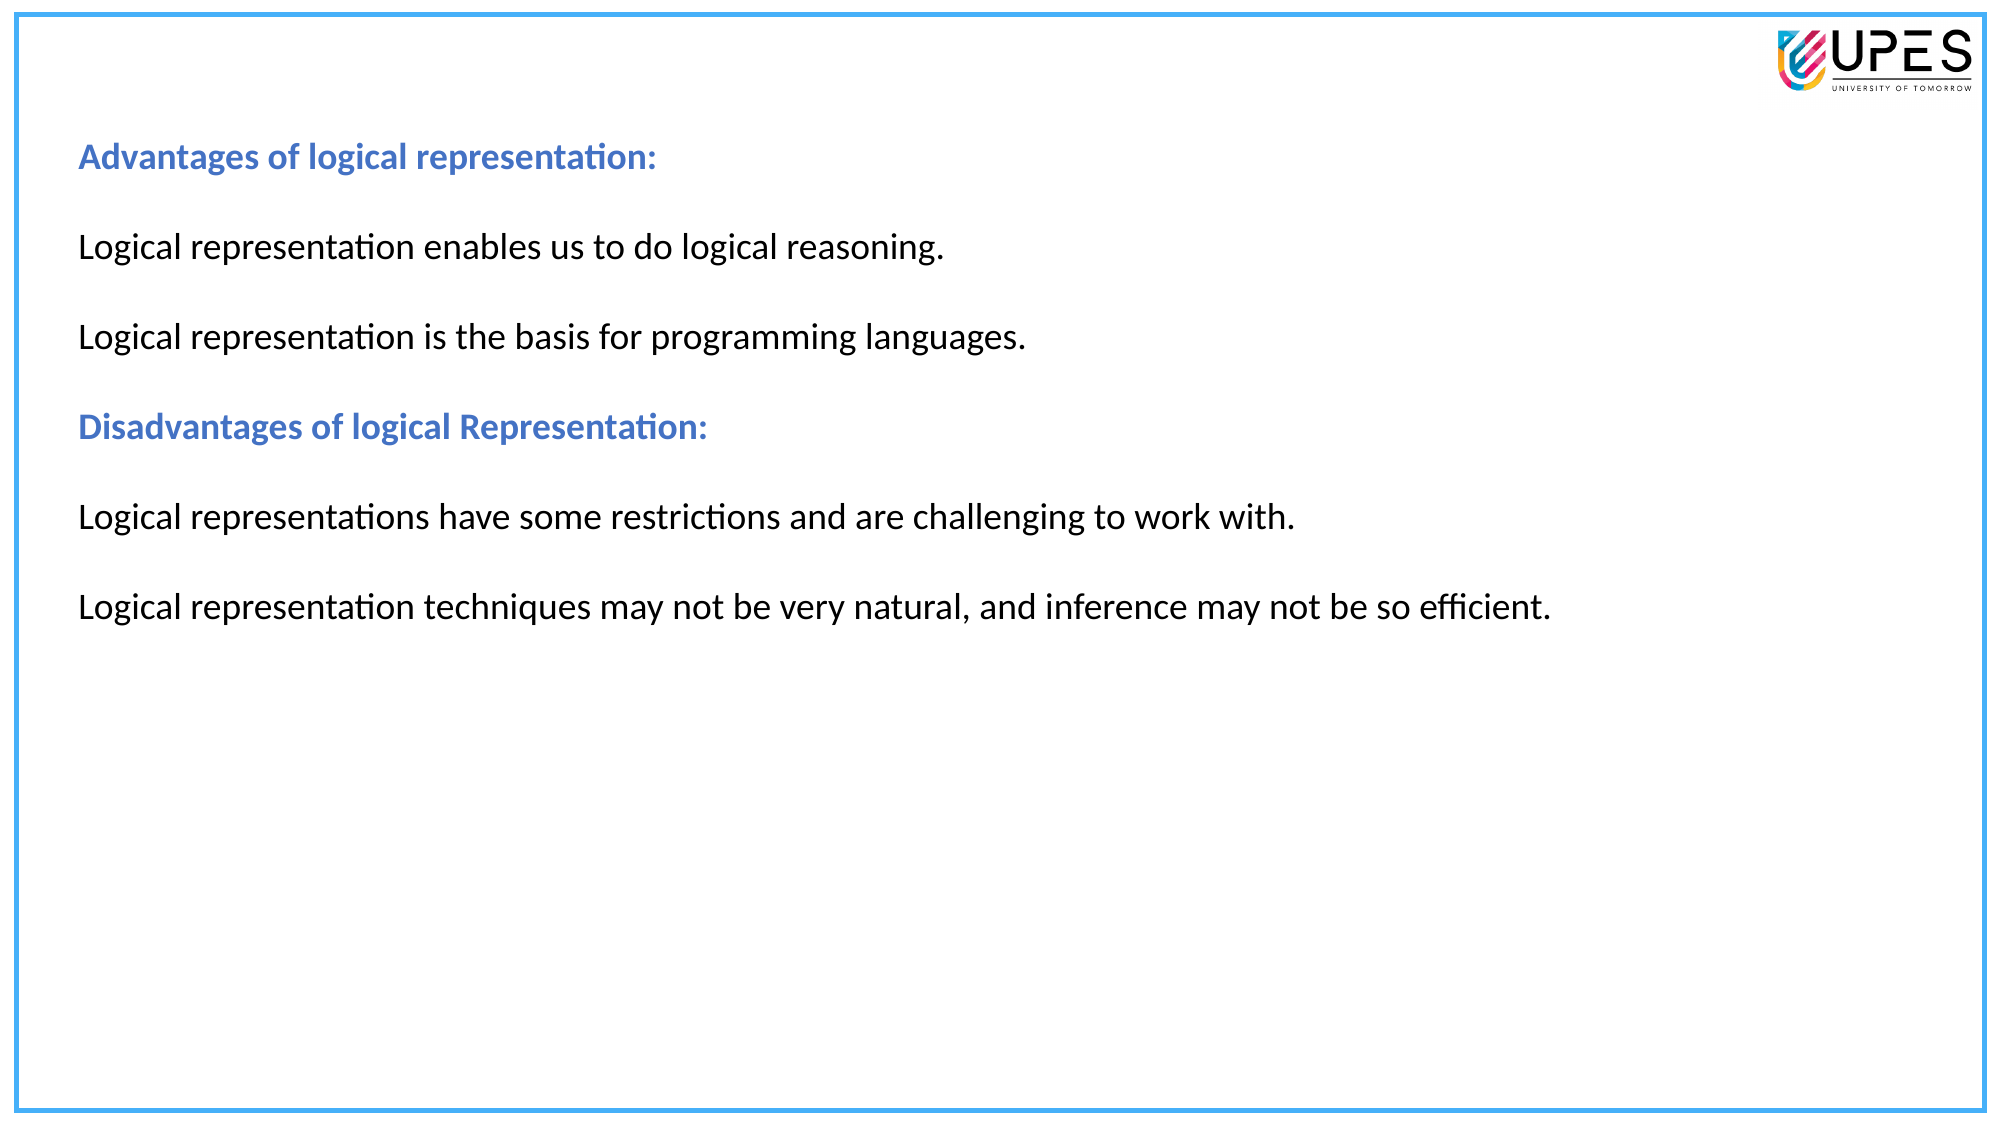

Advantages of logical representation:

Logical representation enables us to do logical reasoning.

Logical representation is the basis for programming languages.

Disadvantages of logical Representation:

Logical representations have some restrictions and are challenging to work with.

Logical representation techniques may not be very natural, and inference may not be so efficient.